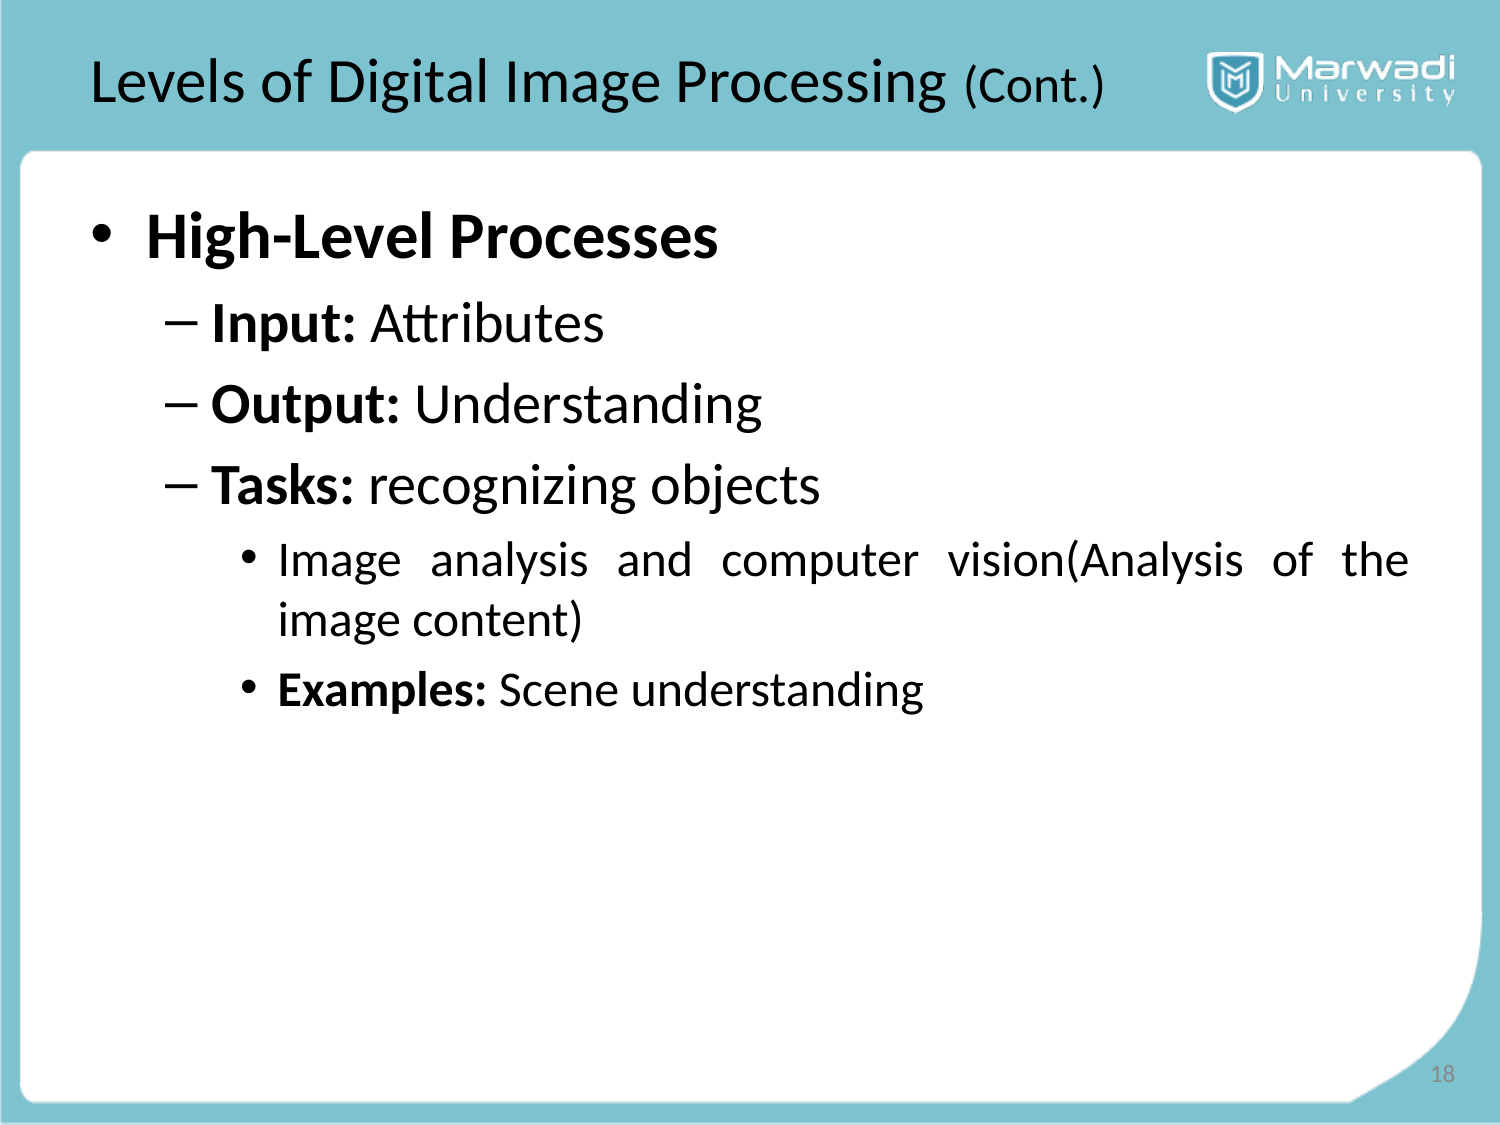

# Levels of Digital Image Processing (Cont.)
High-Level Processes
Input: Attributes
Output: Understanding
Tasks: recognizing objects
Image analysis and computer vision(Analysis of the image content)
Examples: Scene understanding
18